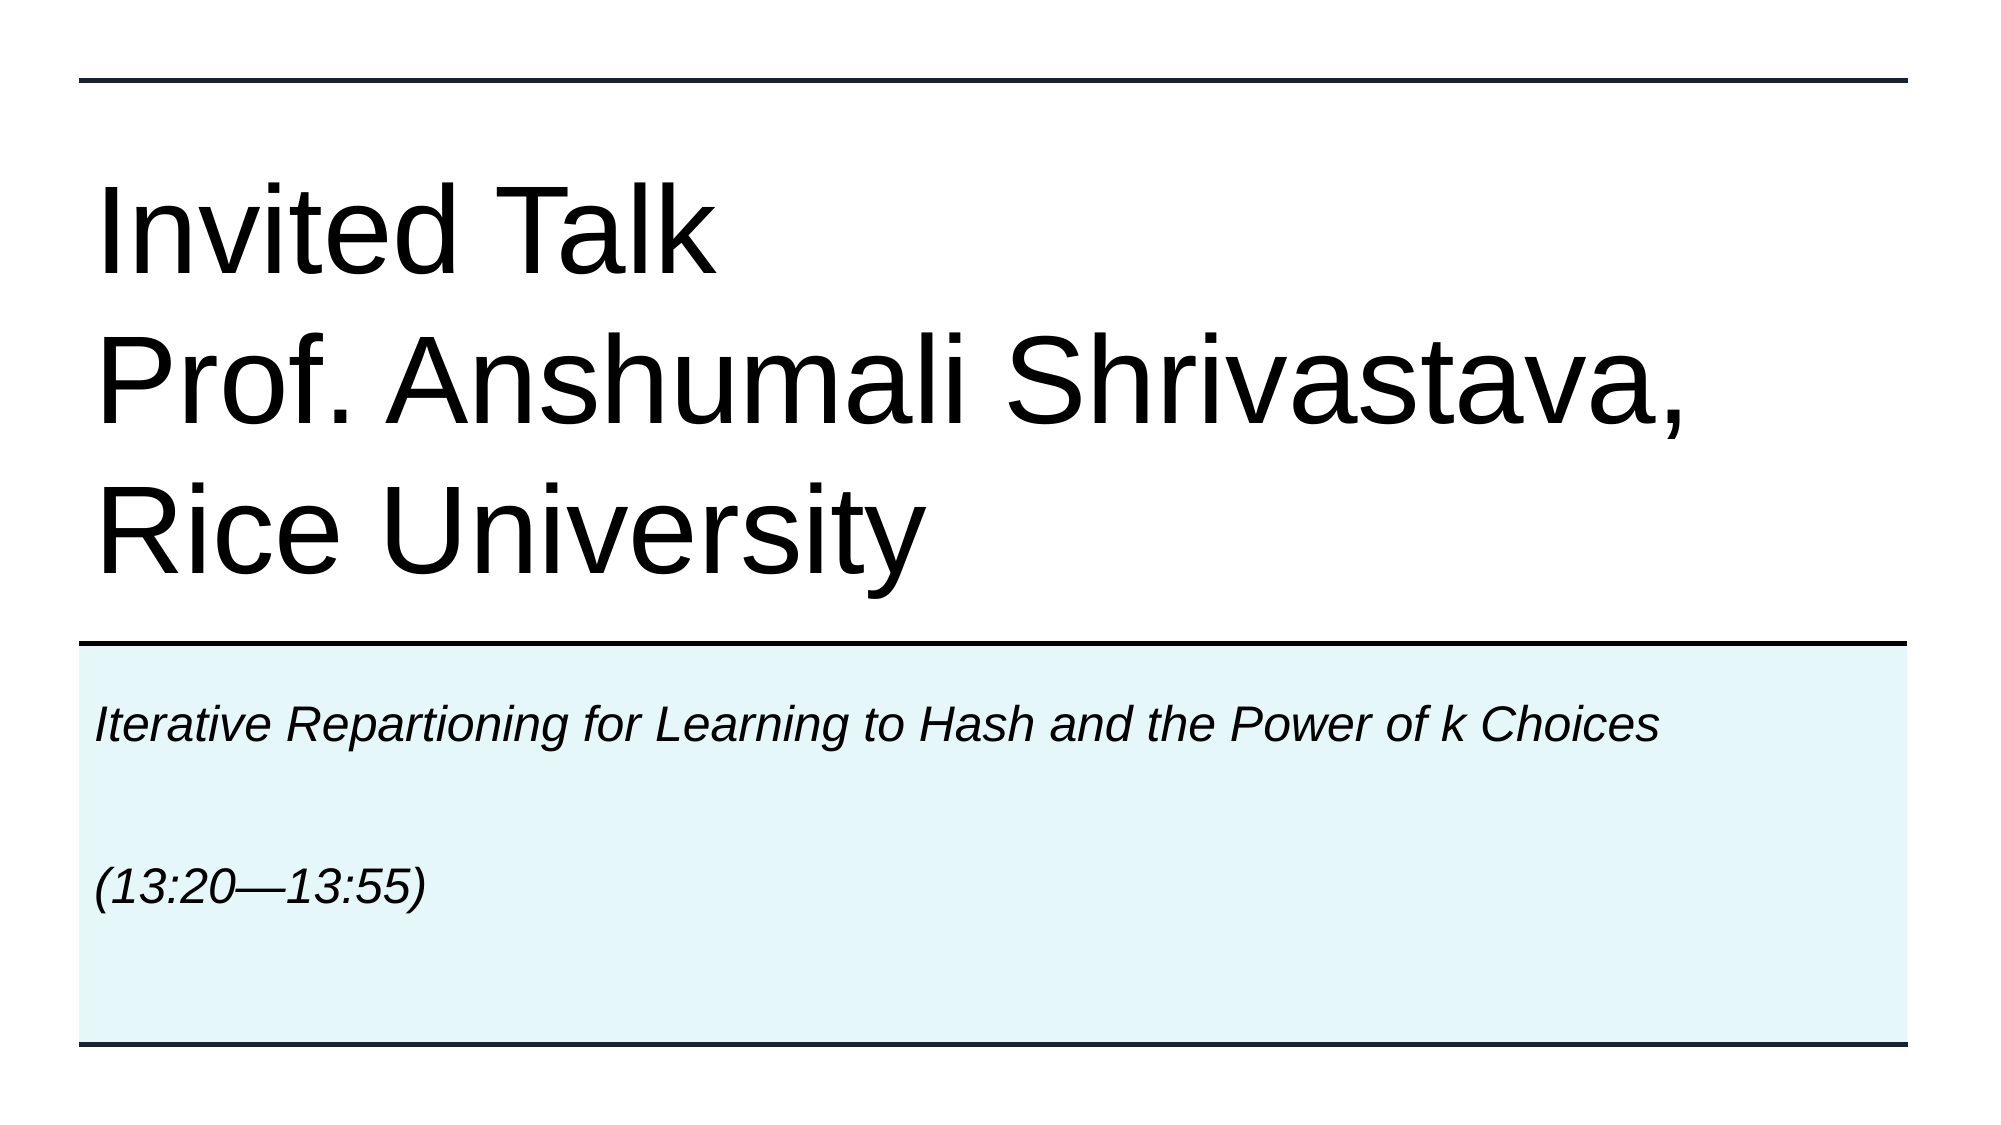

# Invited Talk Prof. Anshumali Shrivastava, Rice University
Iterative Repartioning for Learning to Hash and the Power of k Choices

(13:20—13:55)